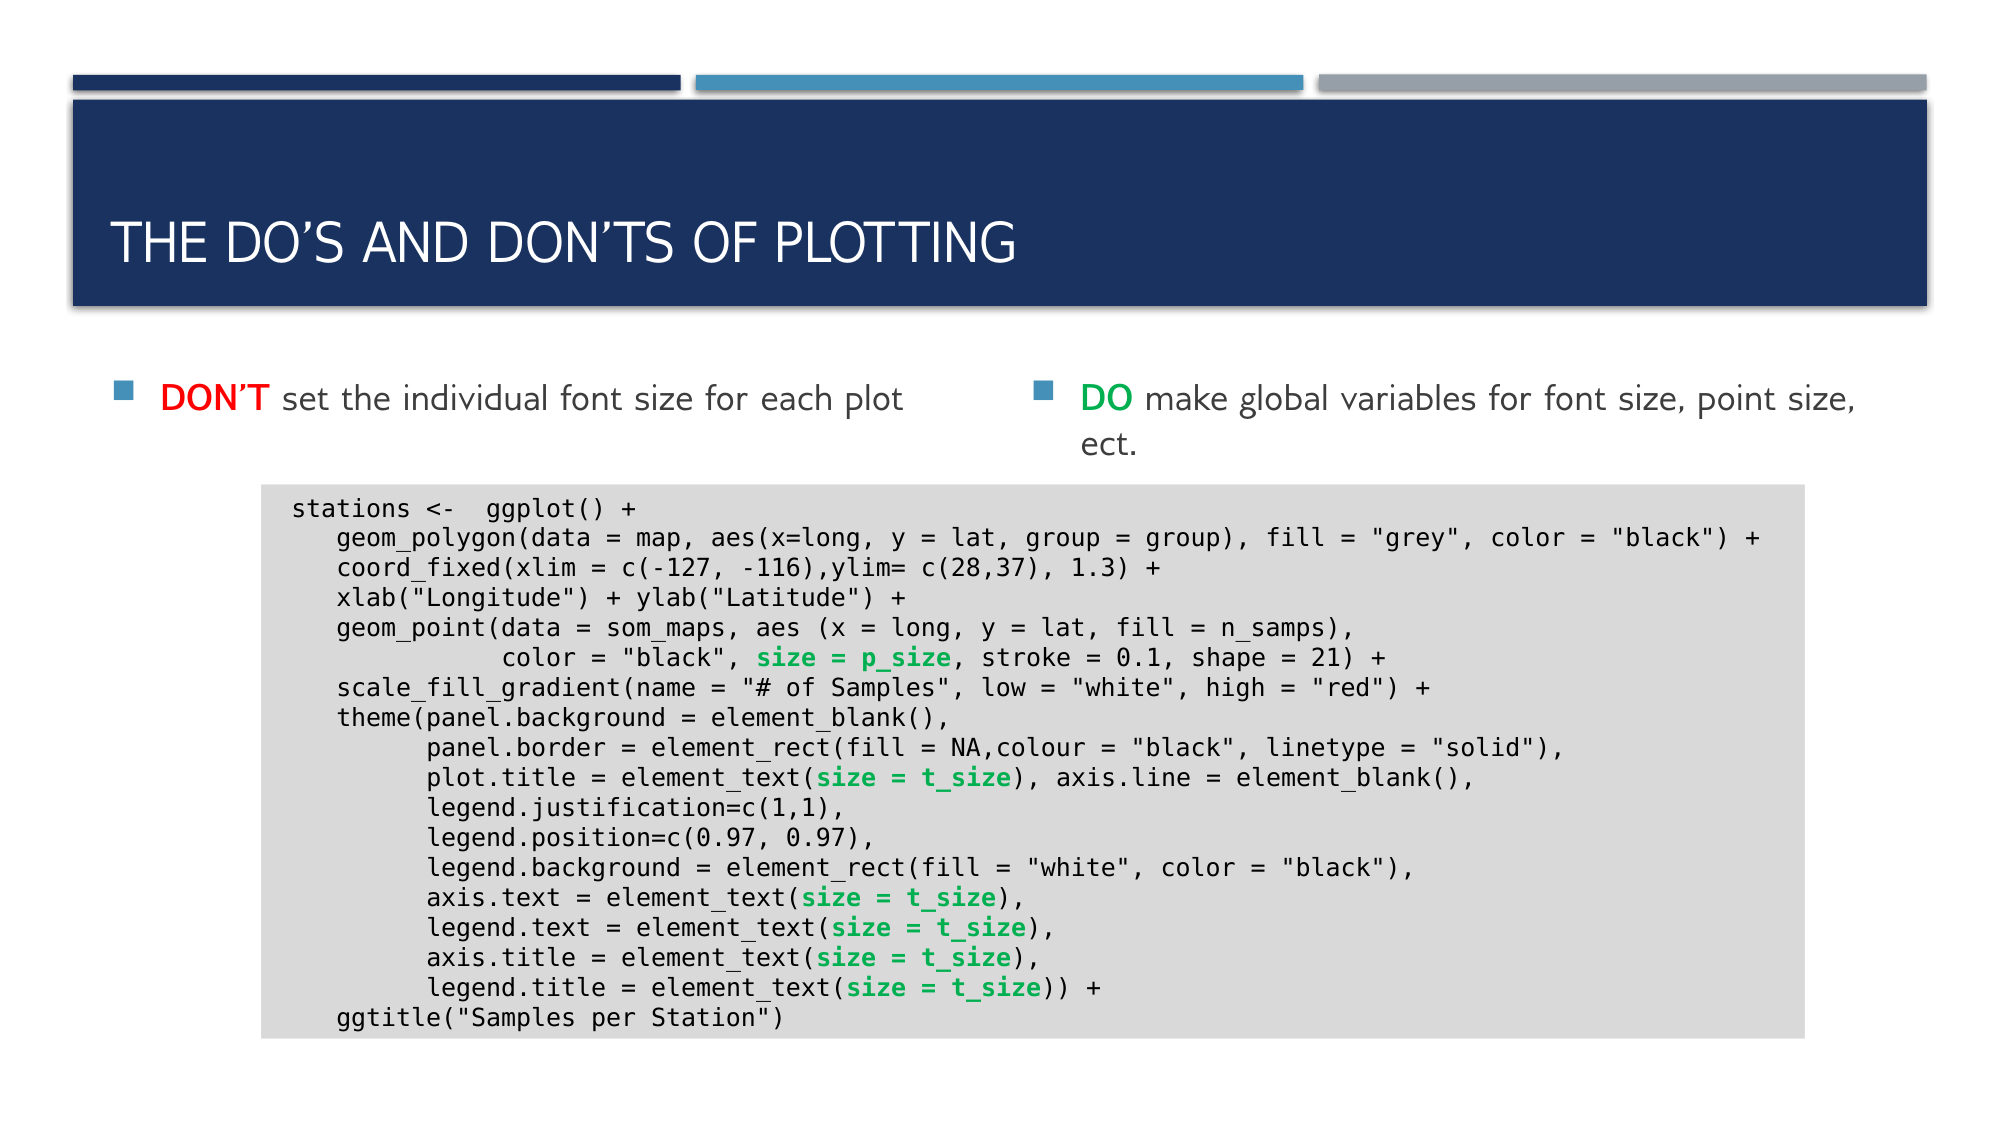

# The do’s and DON’ts of Plotting
DON’T set the individual font size for each plot
DO make global variables for font size, point size, ect.
 stations <-  ggplot() +
    geom_polygon(data = map, aes(x=long, y = lat, group = group), fill = "grey", color = "black") +
    coord_fixed(xlim = c(-127, -116),ylim= c(28,37), 1.3) +
    xlab("Longitude") + ylab("Latitude") +
    geom_point(data = som_maps, aes (x = long, y = lat, fill = n_samps),
               color = "black", size = 6, stroke = 0.1, shape = 21) +
    scale_fill_gradient(name = "# of Samples", low = "white", high = "red") +
    theme(panel.background = element_blank(),
          panel.border = element_rect(fill = NA,colour = "black", linetype = "solid"),
          plot.title = element_text(size = 11), axis.line = element_blank(),
          legend.justification=c(1,1),
          legend.position=c(0.97, 0.97),
          legend.background = element_rect(fill = "white", color = "black"),
          axis.text = element_text(size = 11),
          legend.text = element_text(size = 11),
          axis.title = element_text(size = 12),
          legend.title = element_text(size = 11)) +
    ggtitle("Samples per Station")
 stations <-  ggplot() +
    geom_polygon(data = map, aes(x=long, y = lat, group = group), fill = "grey", color = "black") +
    coord_fixed(xlim = c(-127, -116),ylim= c(28,37), 1.3) +
    xlab("Longitude") + ylab("Latitude") +
    geom_point(data = som_maps, aes (x = long, y = lat, fill = n_samps),
               color = "black", size = p_size, stroke = 0.1, shape = 21) +
    scale_fill_gradient(name = "# of Samples", low = "white", high = "red") +
    theme(panel.background = element_blank(),
          panel.border = element_rect(fill = NA,colour = "black", linetype = "solid"),
          plot.title = element_text(size = t_size), axis.line = element_blank(),
          legend.justification=c(1,1),
          legend.position=c(0.97, 0.97),
          legend.background = element_rect(fill = "white", color = "black"),
          axis.text = element_text(size = t_size),
          legend.text = element_text(size = t_size),
          axis.title = element_text(size = t_size),
          legend.title = element_text(size = t_size)) +
    ggtitle("Samples per Station")